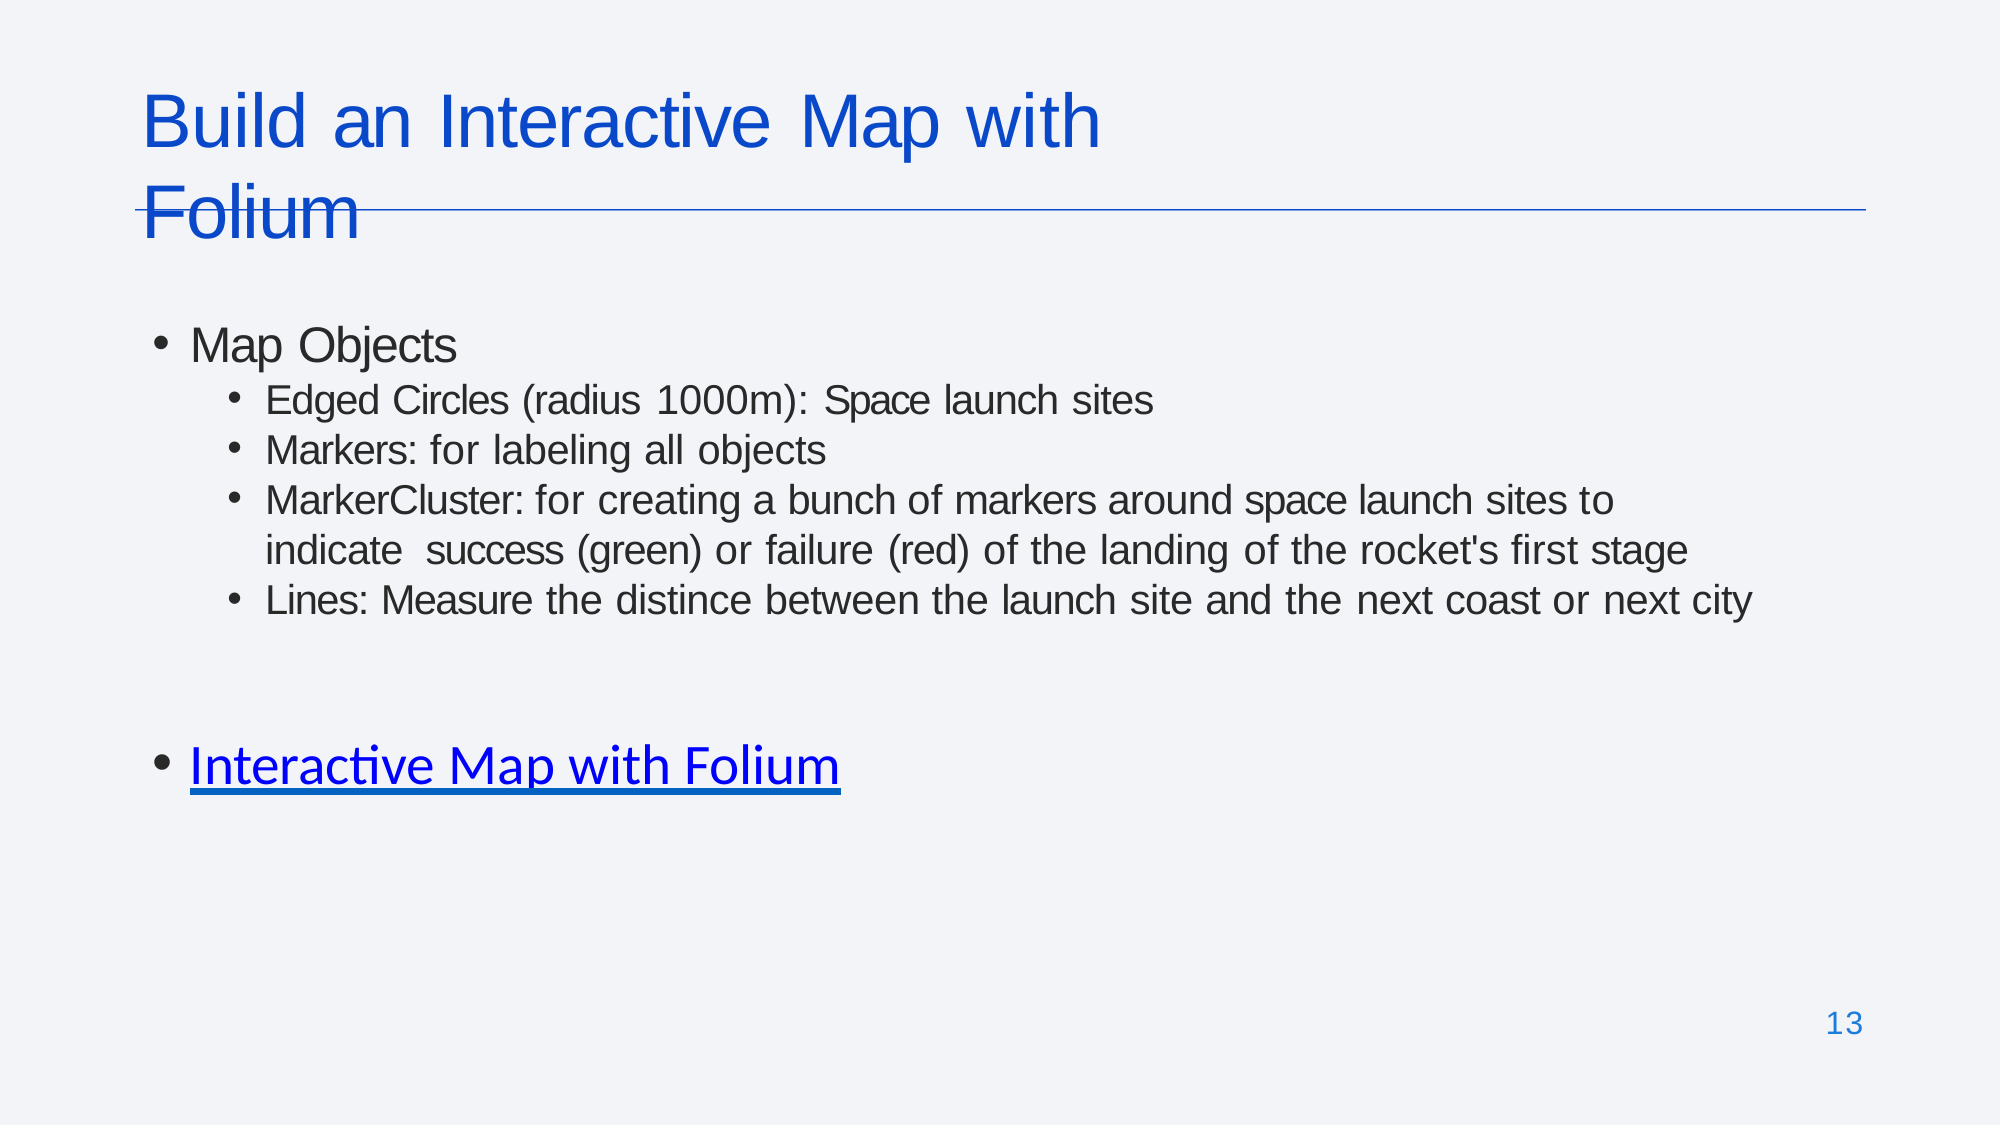

# Build an Interactive Map with Folium
Map Objects
Edged Circles (radius 1000m): Space launch sites
Markers: for labeling all objects
MarkerCluster: for creating a bunch of markers around space launch sites to indicate  success (green) or failure (red) of the landing of the rocket's first stage
Lines: Measure the distince between the launch site and the next coast or next city

Interactive Map with Folium
13